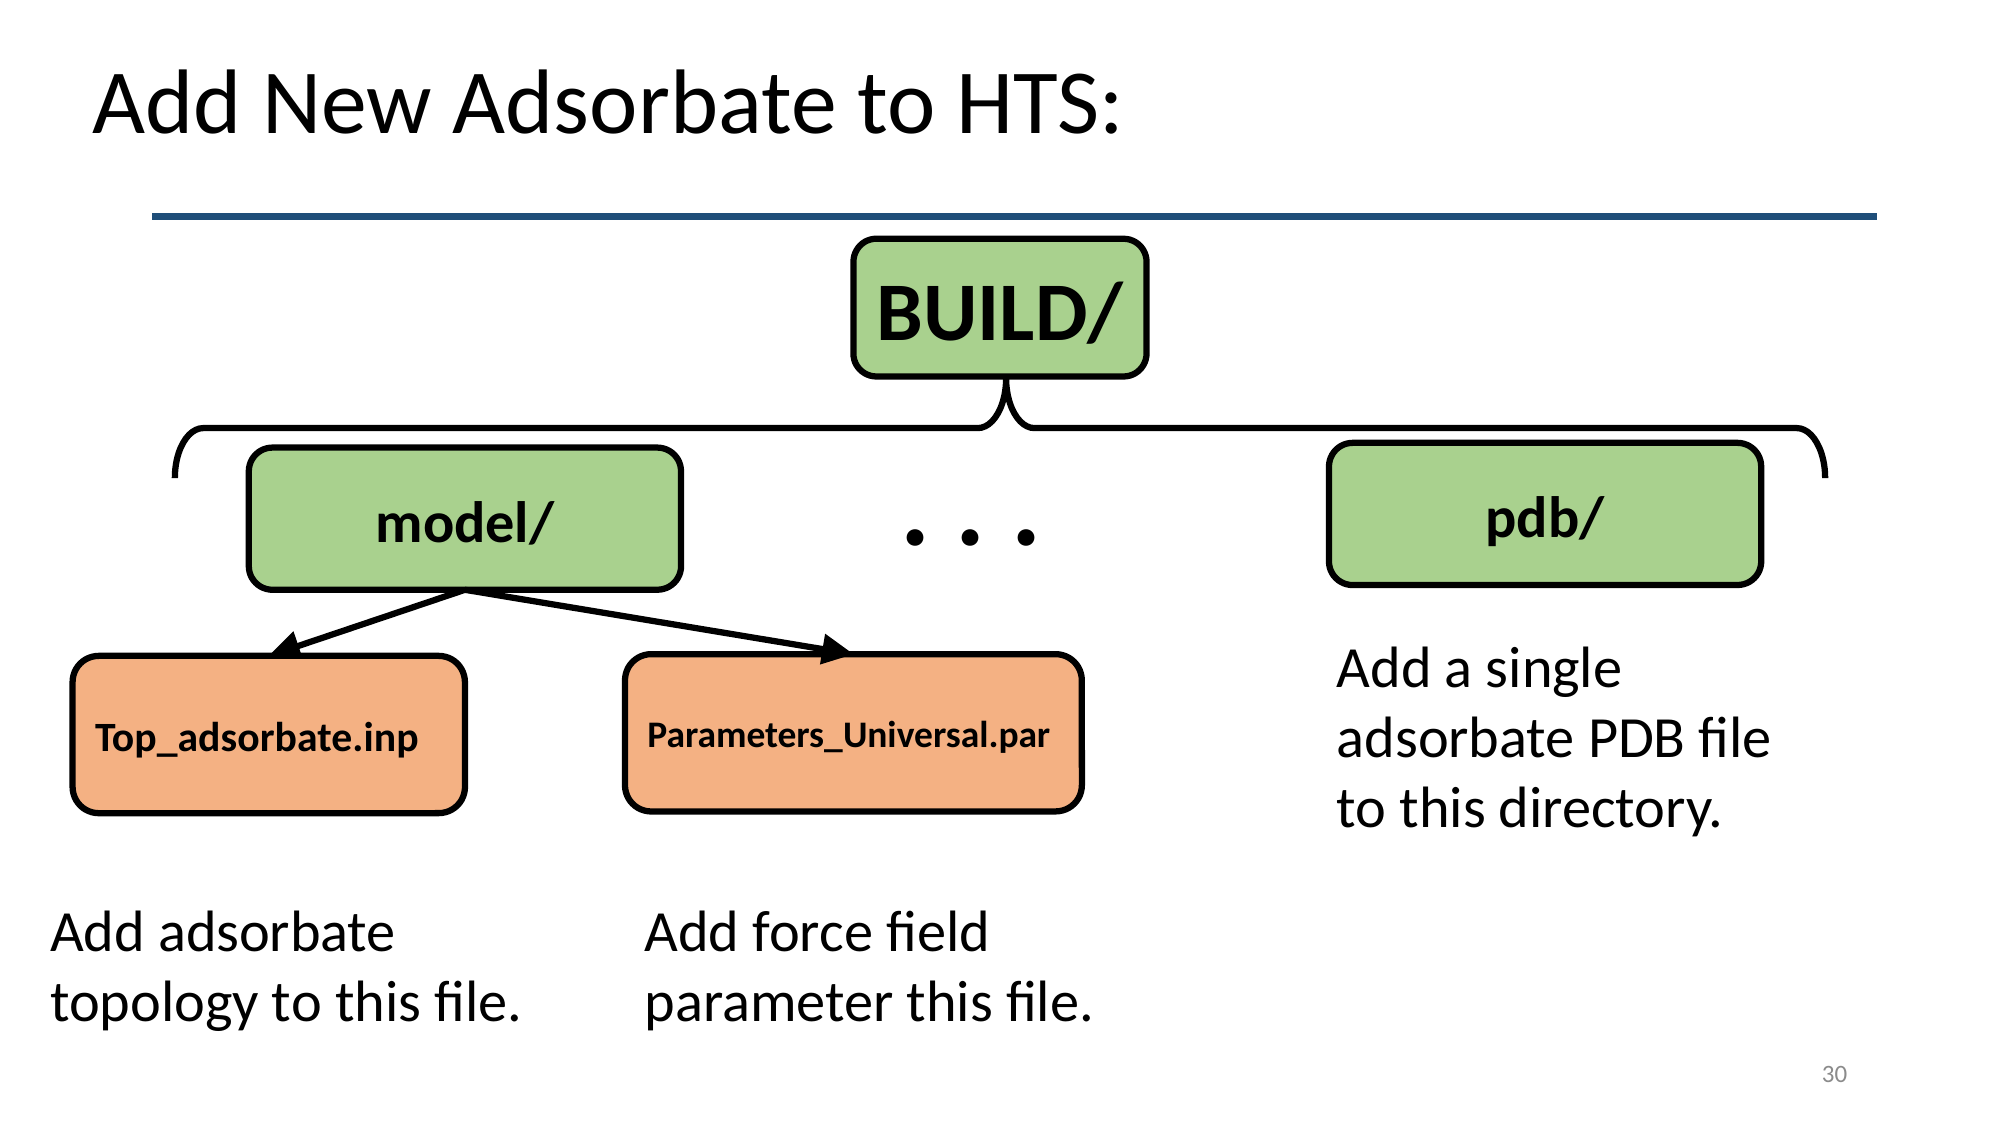

Add New Adsorbate to HTS:
BUILD/
. . .
pdb/
model/
Add a single adsorbate PDB file to this directory.
Parameters_Universal.par
Top_adsorbate.inp
Add force field parameter this file.
Add adsorbate topology to this file.
30